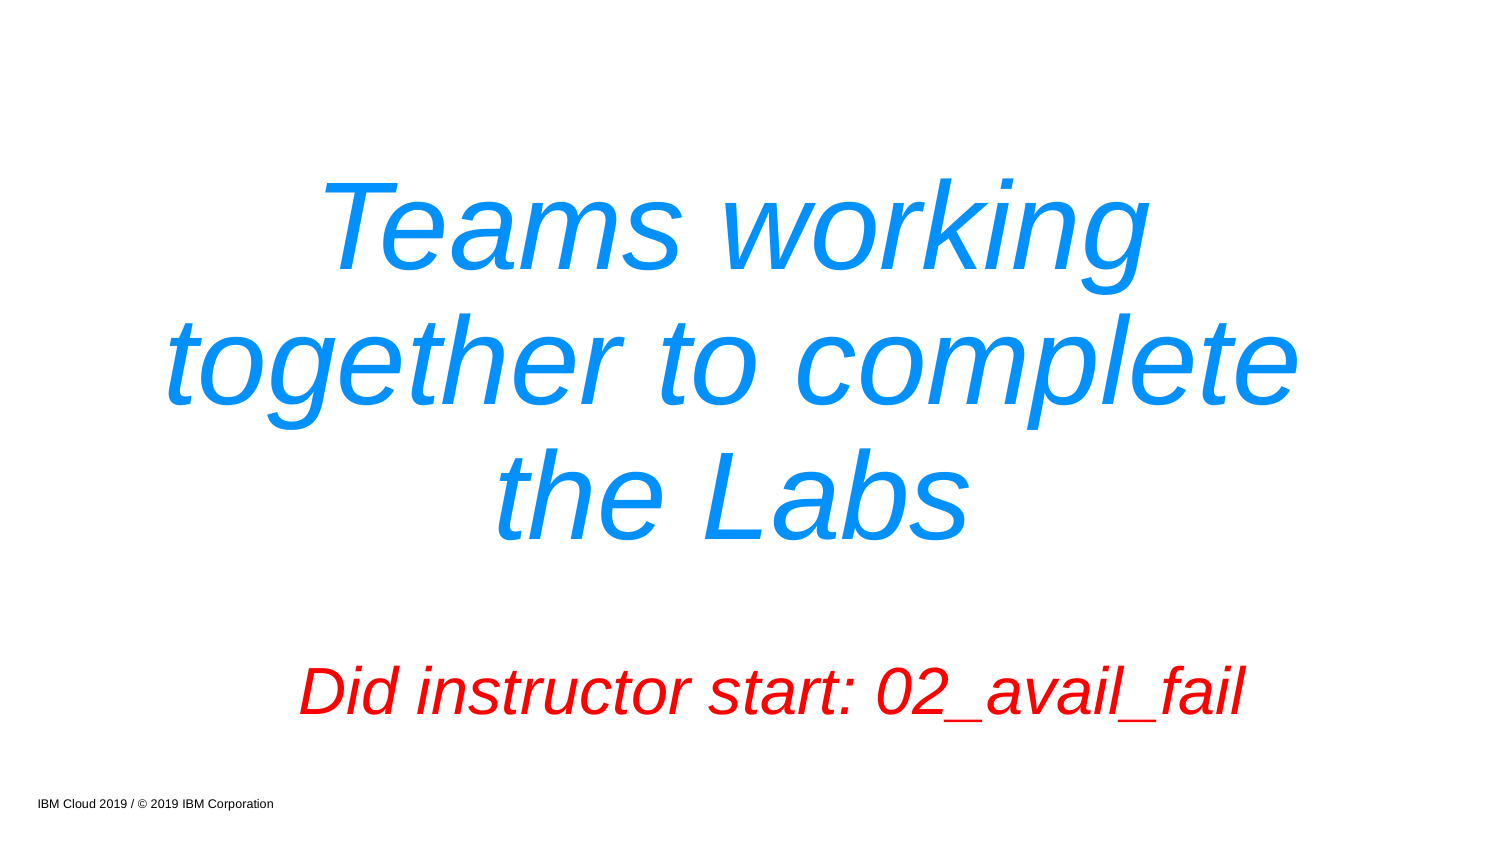

Teams working together to complete the Labs

Did instructor start: 02_avail_fail

IBM Cloud 2019 / © 2019 IBM Corporation